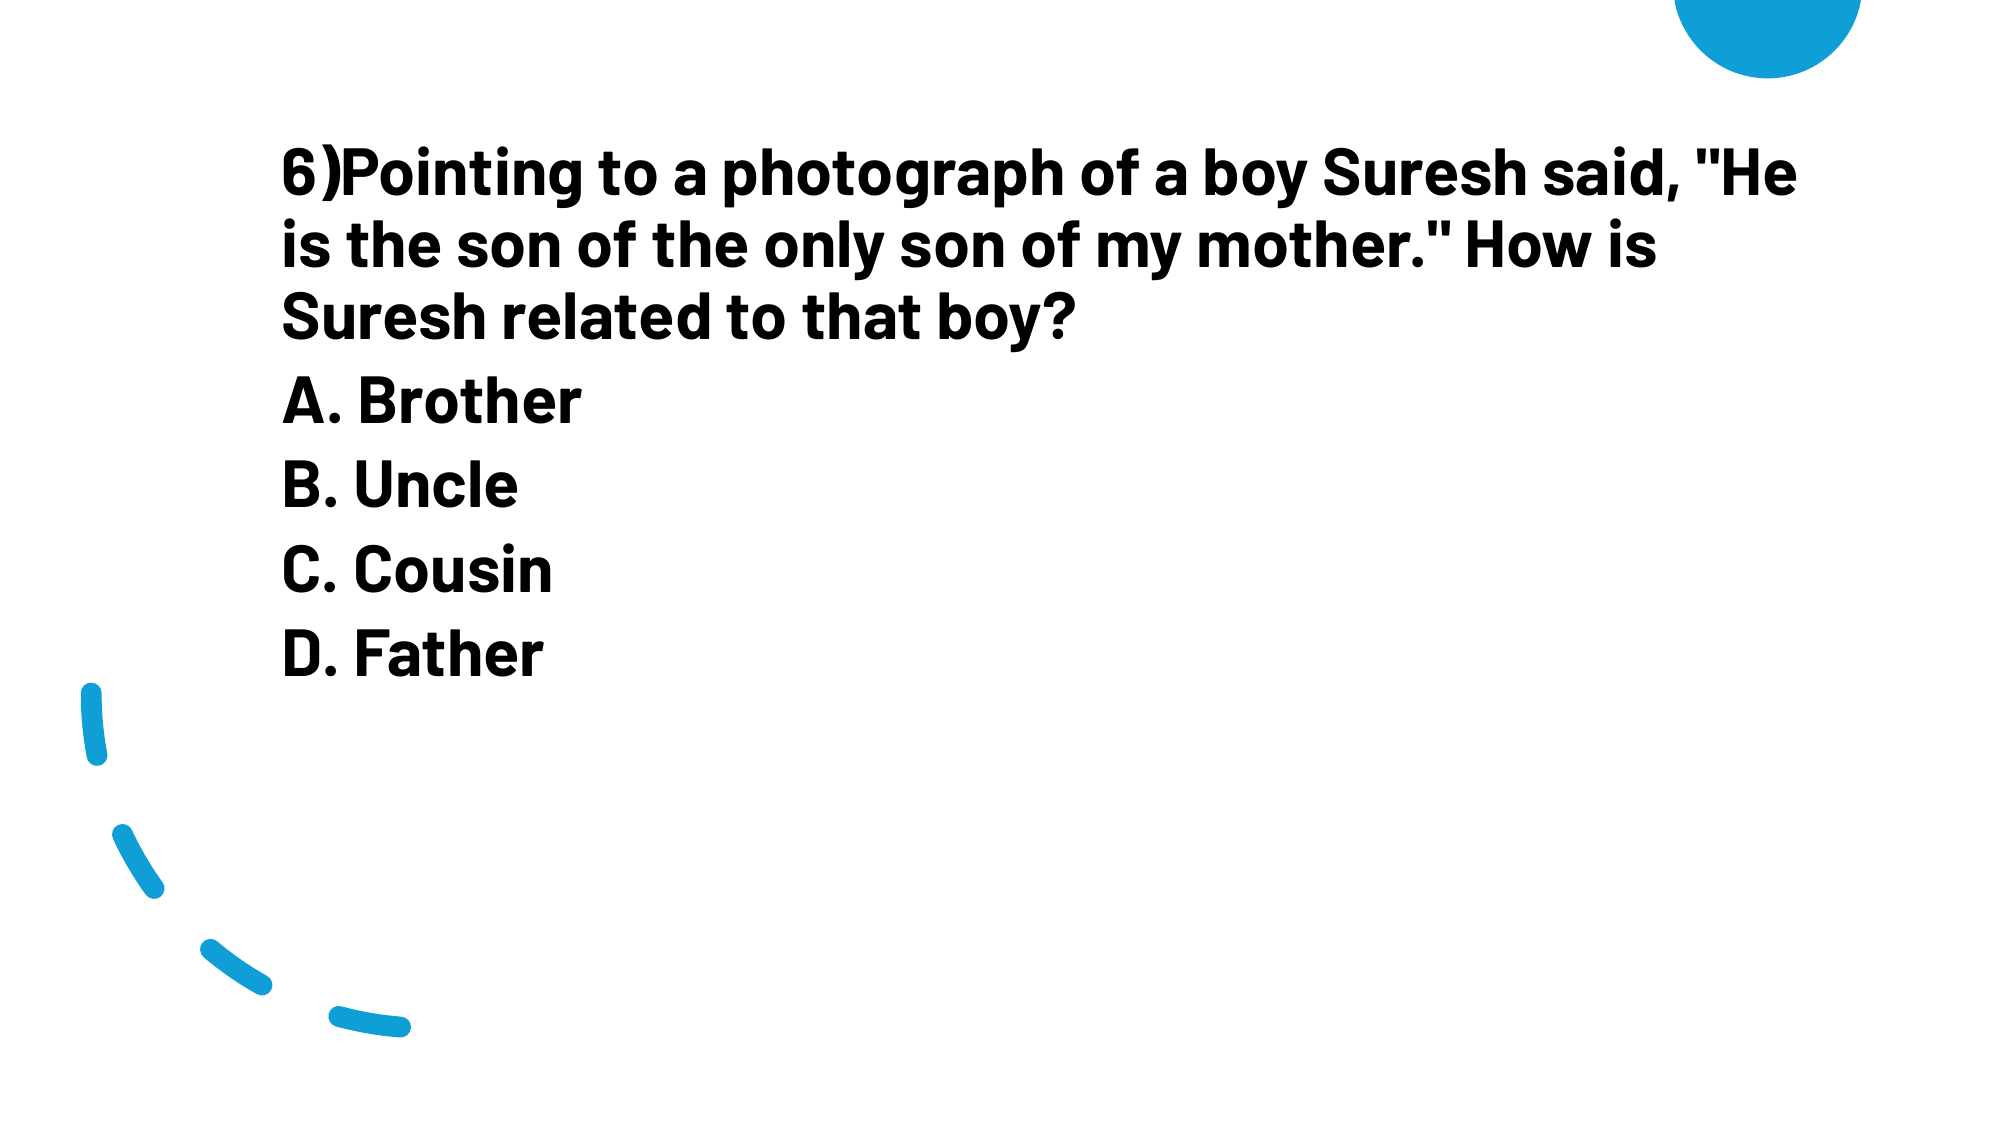

6)Pointing to a photograph of a boy Suresh said, "He is the son of the only son of my mother." How is Suresh related to that boy?
A. Brother
B. Uncle
C. Cousin
D. Father